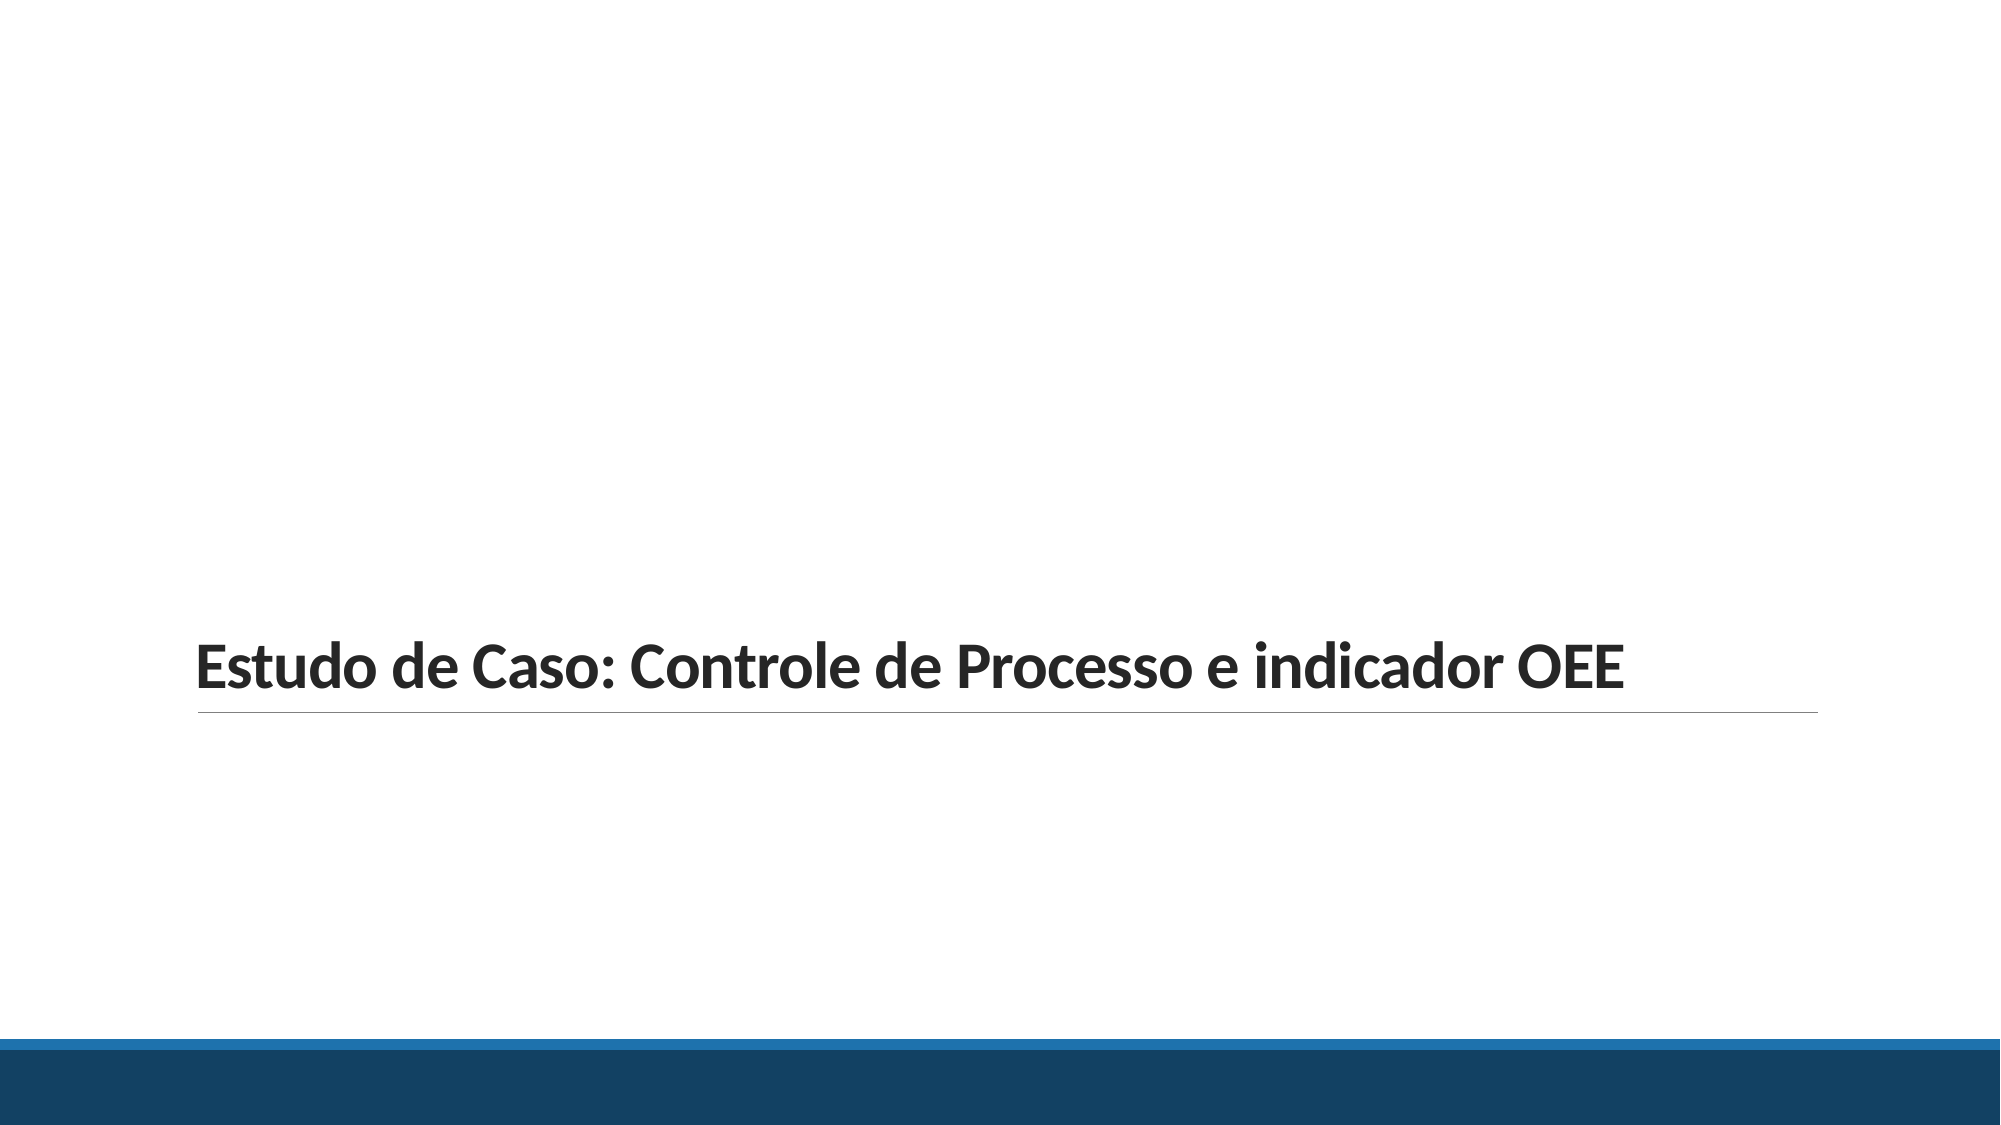

# Estudo de Caso: Controle de Processo e indicador OEE